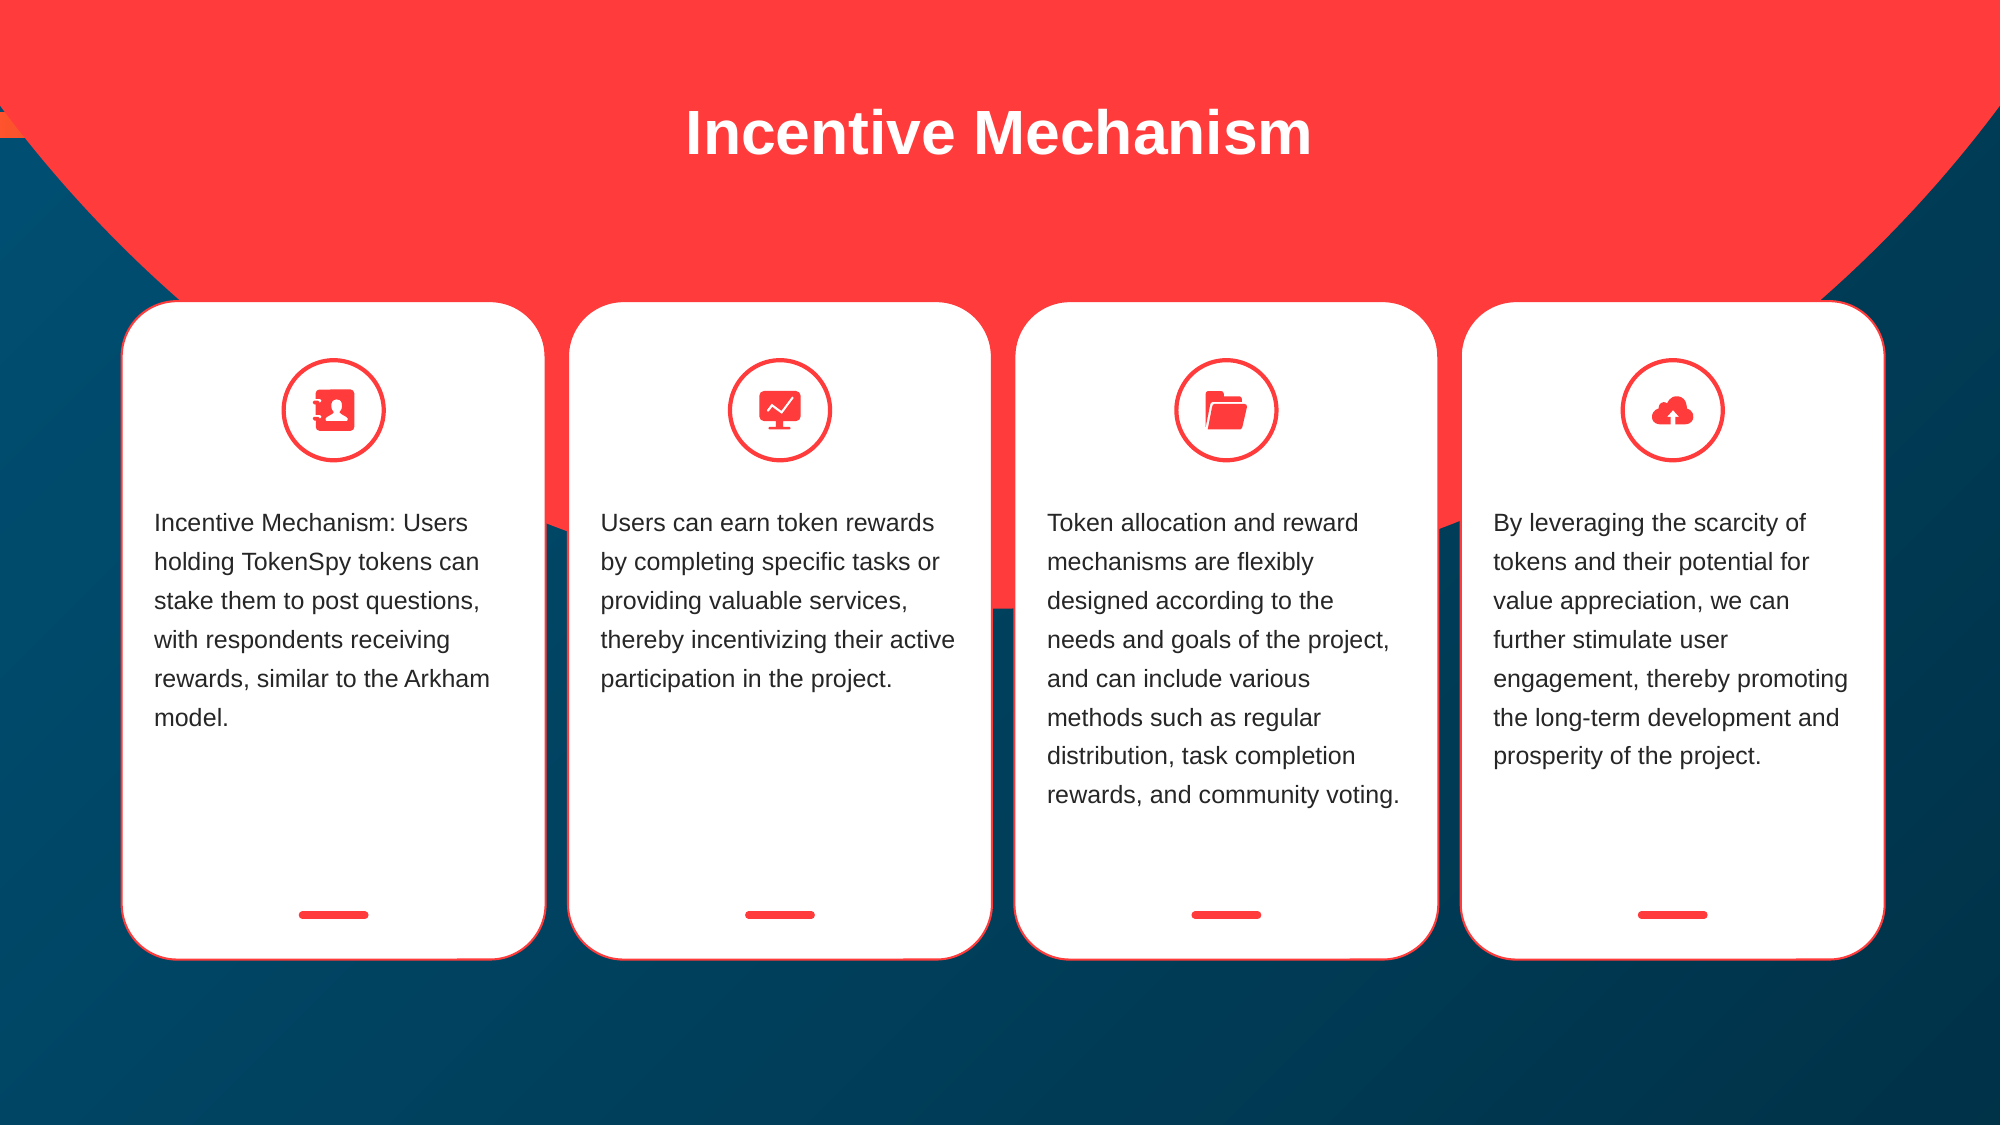

# Incentive Mechanism

Incentive Mechanism: Users holding TokenSpy tokens can stake them to post questions, with respondents receiving rewards, similar to the Arkham model.
Users can earn token rewards by completing specific tasks or providing valuable services, thereby incentivizing their active participation in the project.
Token allocation and reward mechanisms are flexibly designed according to the needs and goals of the project, and can include various methods such as regular distribution, task completion rewards, and community voting.
By leveraging the scarcity of tokens and their potential for value appreciation, we can further stimulate user engagement, thereby promoting the long-term development and prosperity of the project.